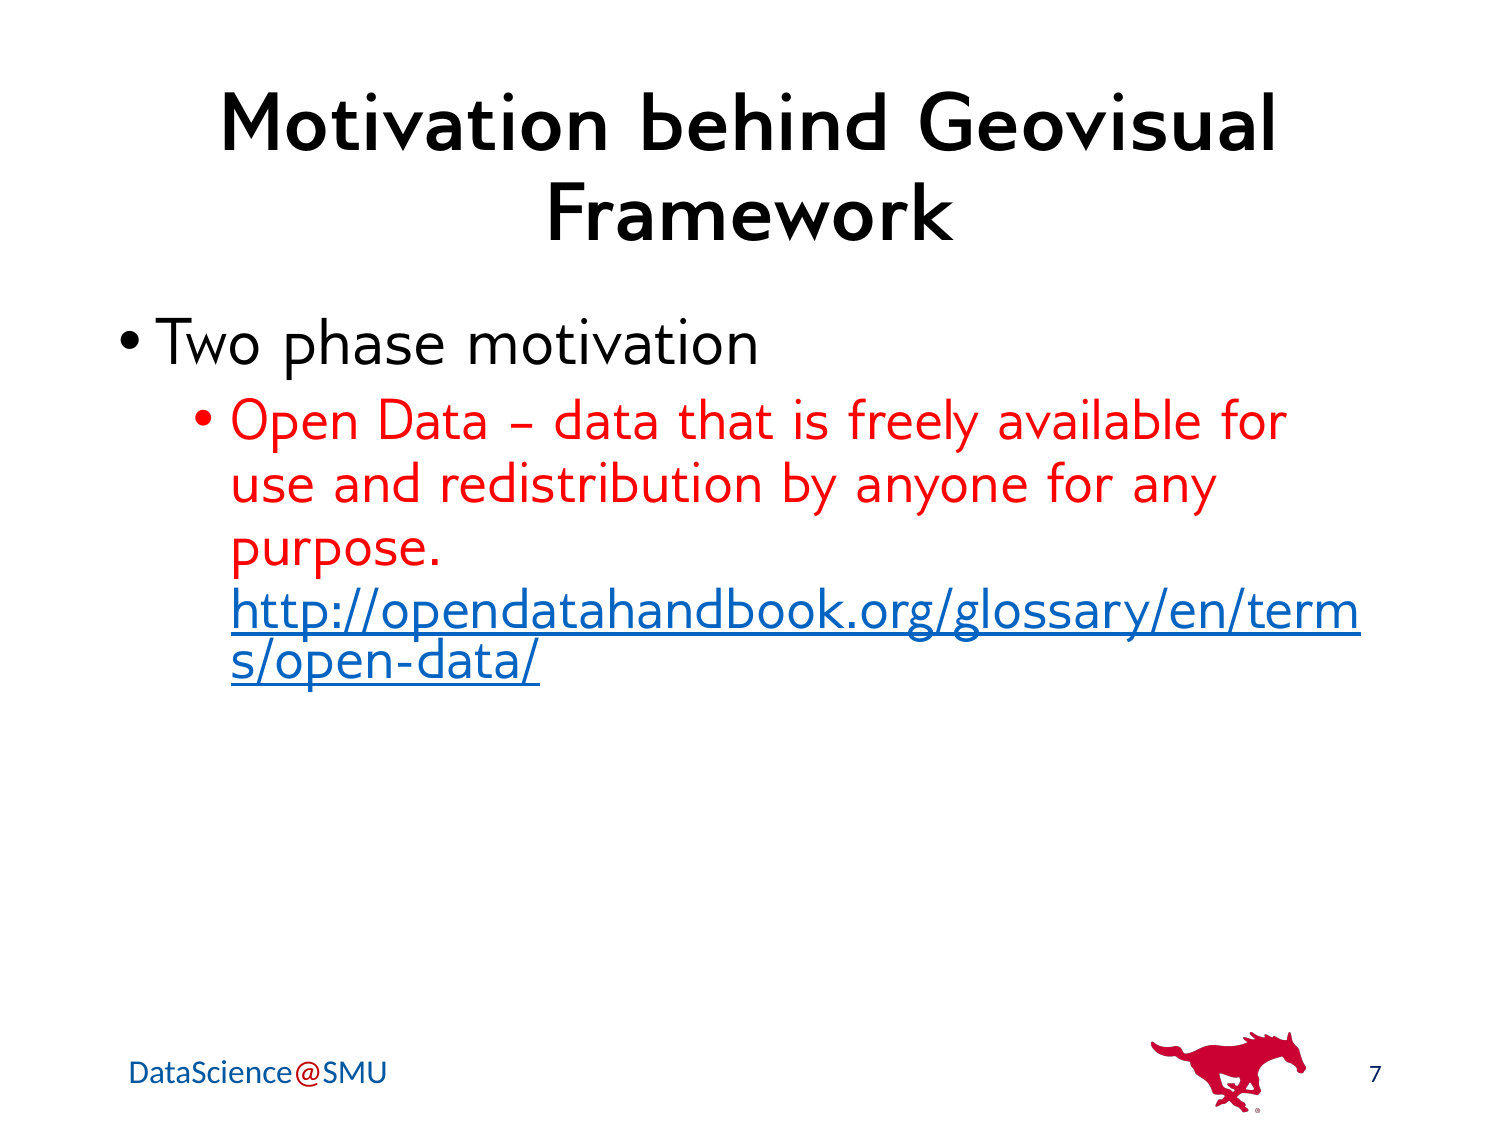

# Motivation behind Geovisual Framework
Two phase motivation
Open Data – data that is freely available for use and redistribution by anyone for any purpose. http://opendatahandbook.org/glossary/en/terms/open-data/

7